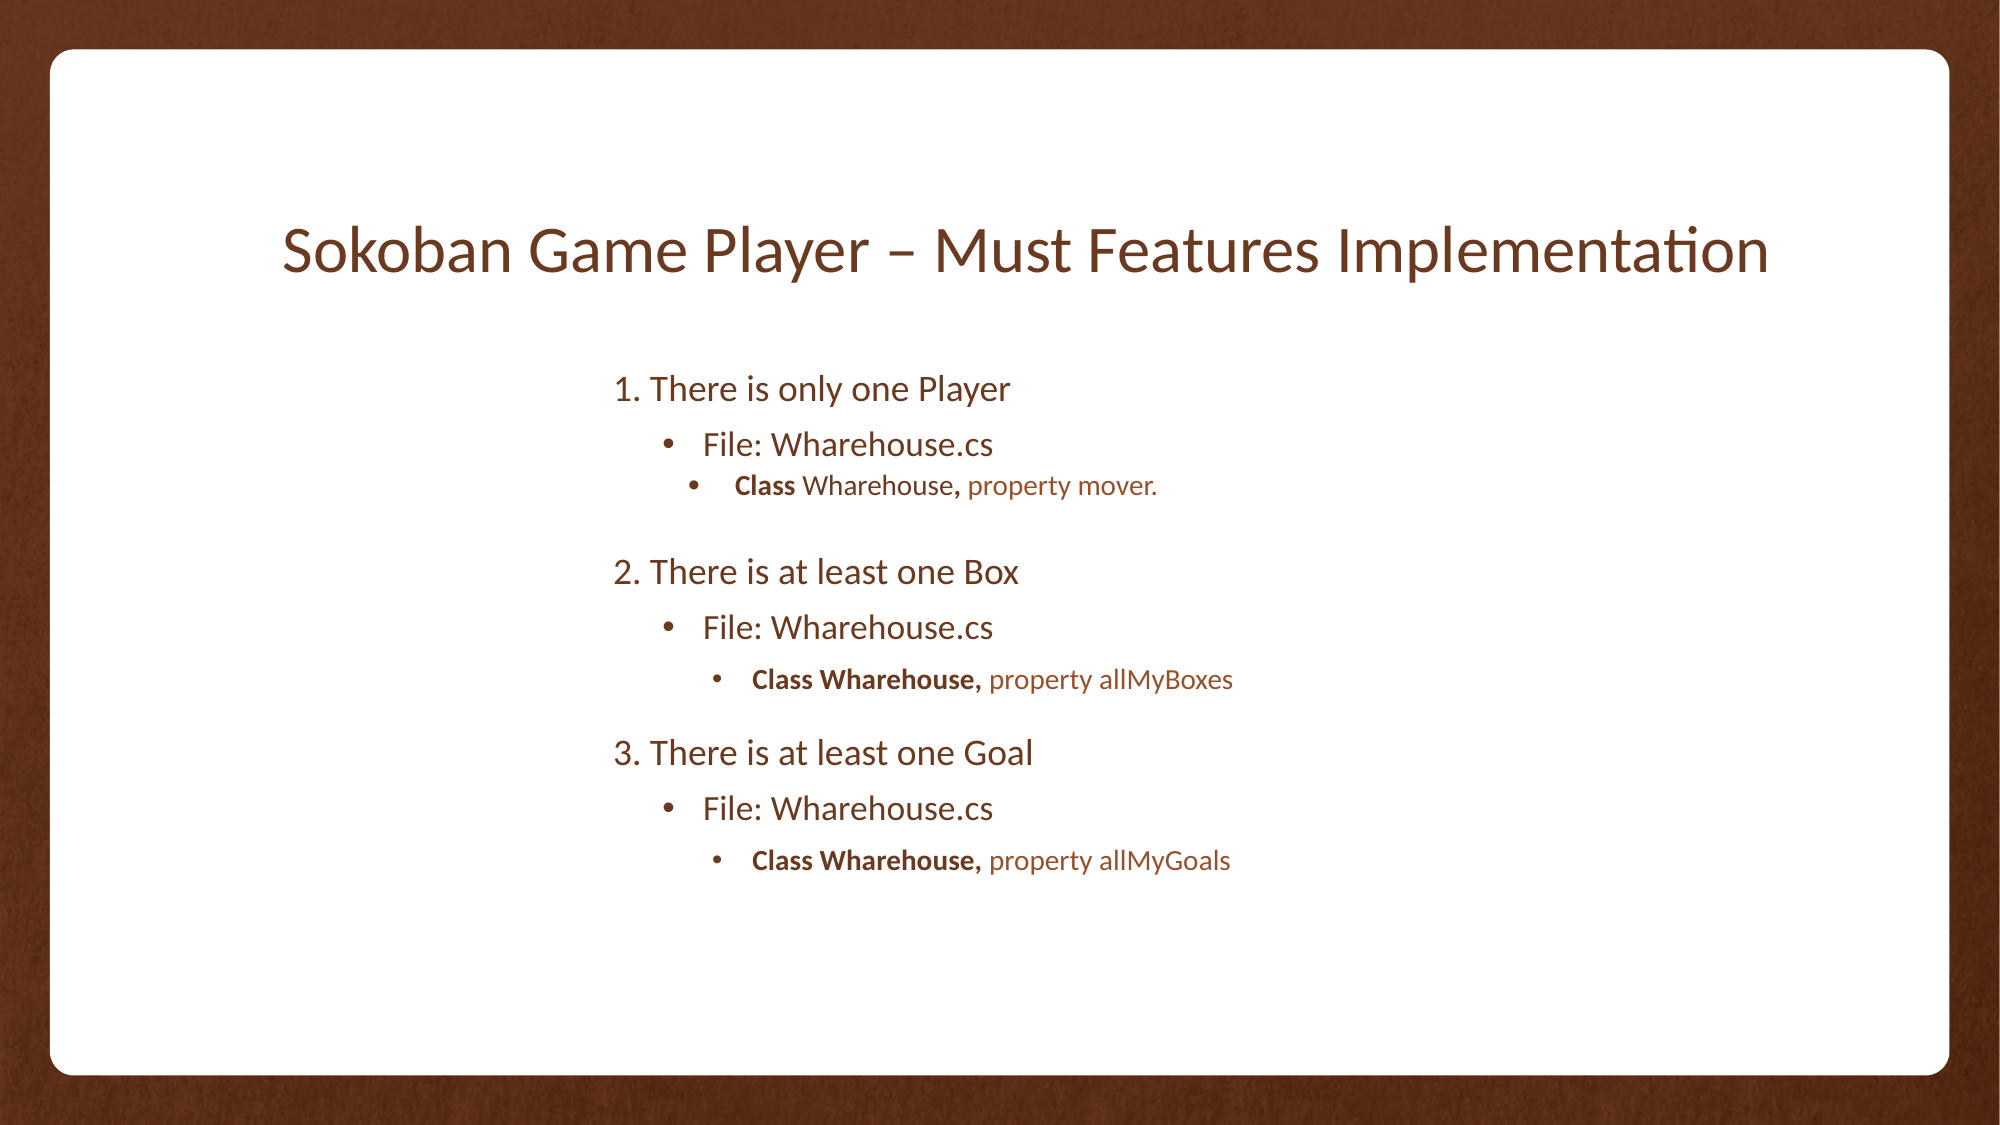

# Sokoban Game Player – Must Features Implementation
1. There is only one Player
File: Wharehouse.cs
Class Wharehouse, property mover.
2. There is at least one Box
File: Wharehouse.cs
Class Wharehouse, property allMyBoxes
3. There is at least one Goal
File: Wharehouse.cs
Class Wharehouse, property allMyGoals